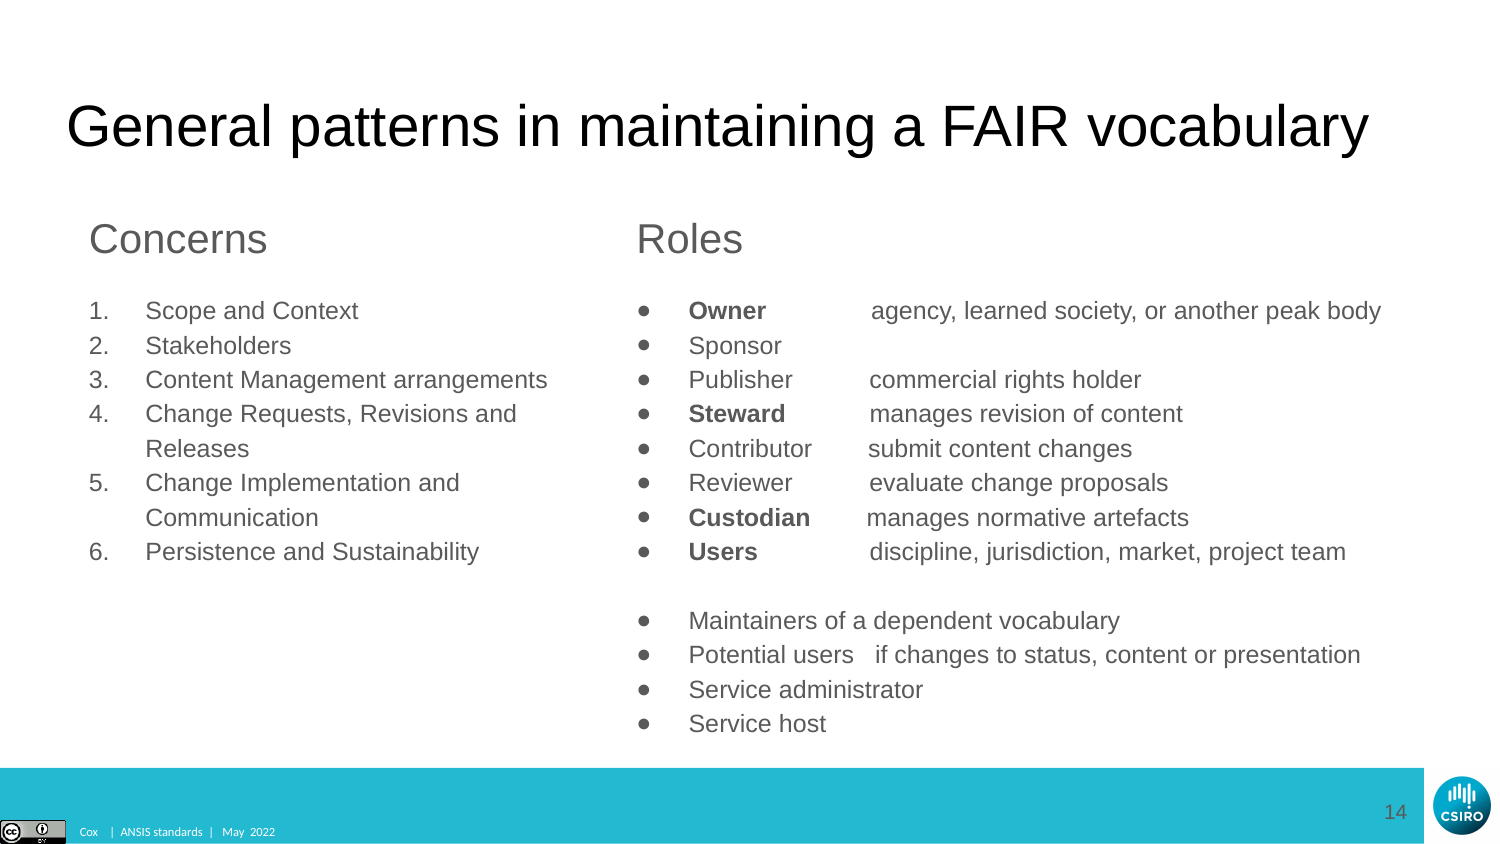

# General patterns in maintaining a FAIR vocabulary
Concerns

Scope and Context
Stakeholders
Content Management arrangements
Change Requests, Revisions and Releases
Change Implementation and Communication
Persistence and Sustainability

Roles

Owner               agency, learned society, or another peak body
Sponsor
Publisher           commercial rights holder
Steward            manages revision of content
Contributor        submit content changes
Reviewer           evaluate change proposals
Custodian        manages normative artefacts
Users                discipline, jurisdiction, market, project team

Maintainers of a dependent vocabulary
Potential users   if changes to status, content or presentation
Service administrator
Service host

14